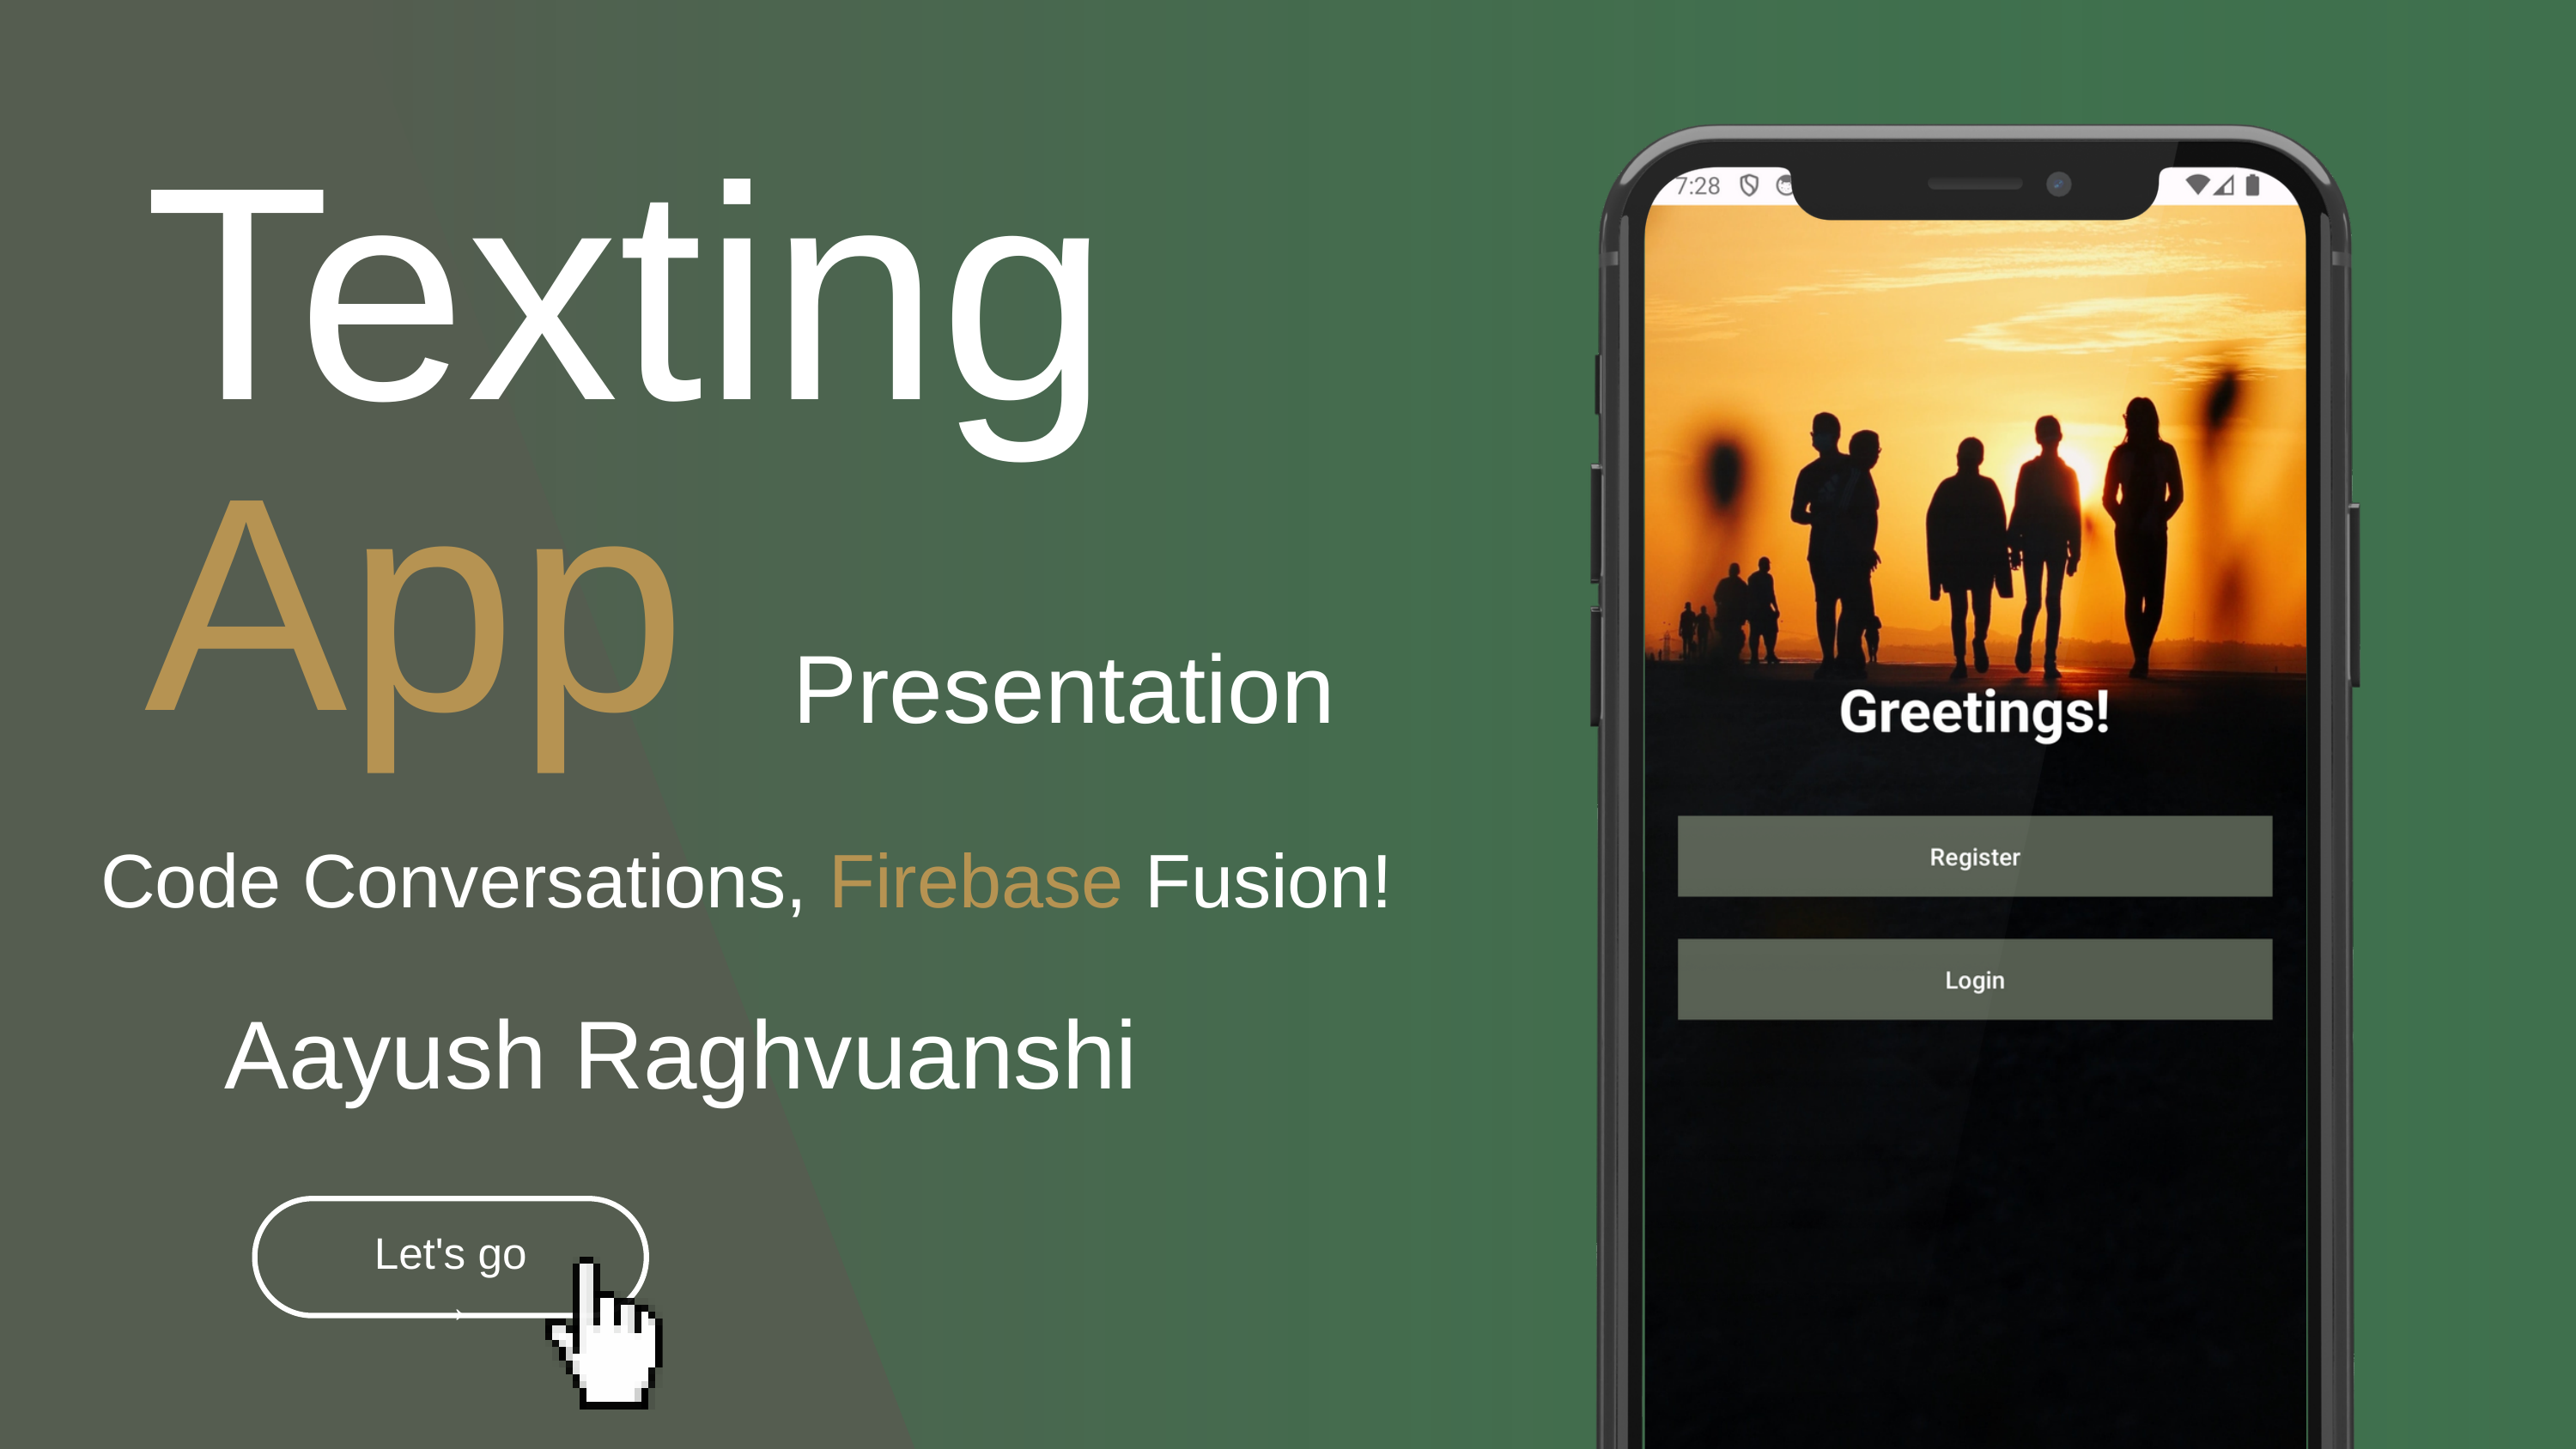

Texting
App
Presentation
Code Conversations, Firebase Fusion!
Aayush Raghvuanshi

Let's go →